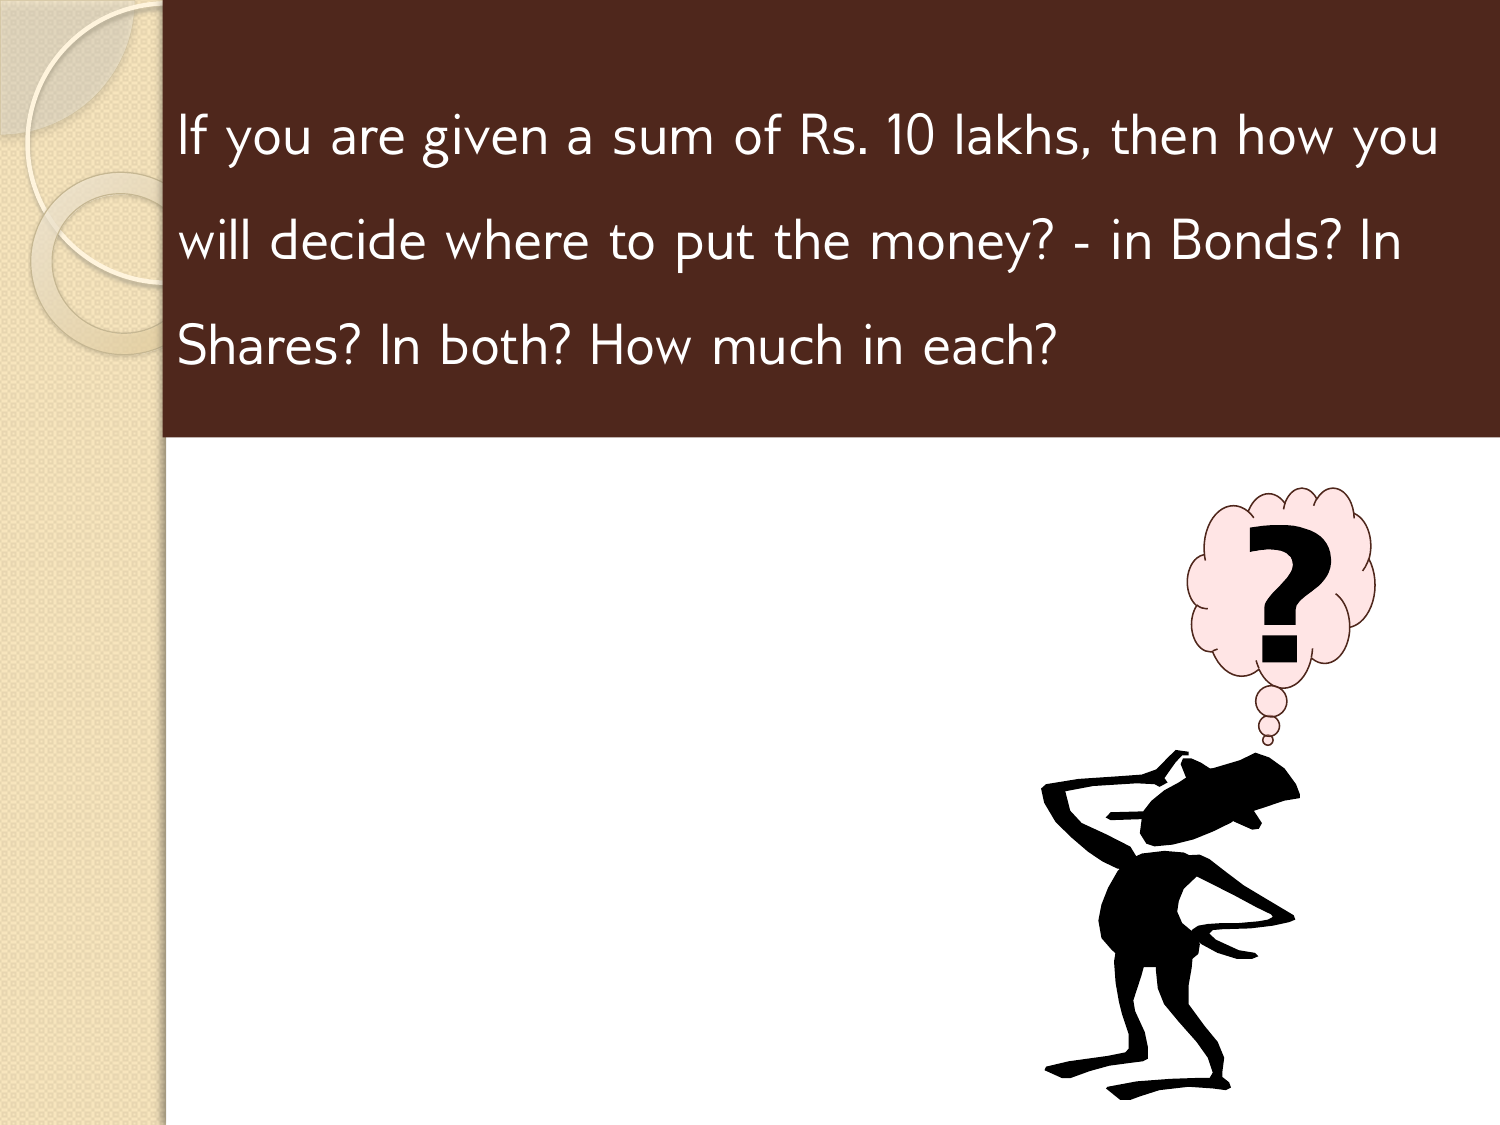

# If you are given a sum of Rs. 10 lakhs, then how you will decide where to put the money? - in Bonds? In Shares? In both? How much in each?